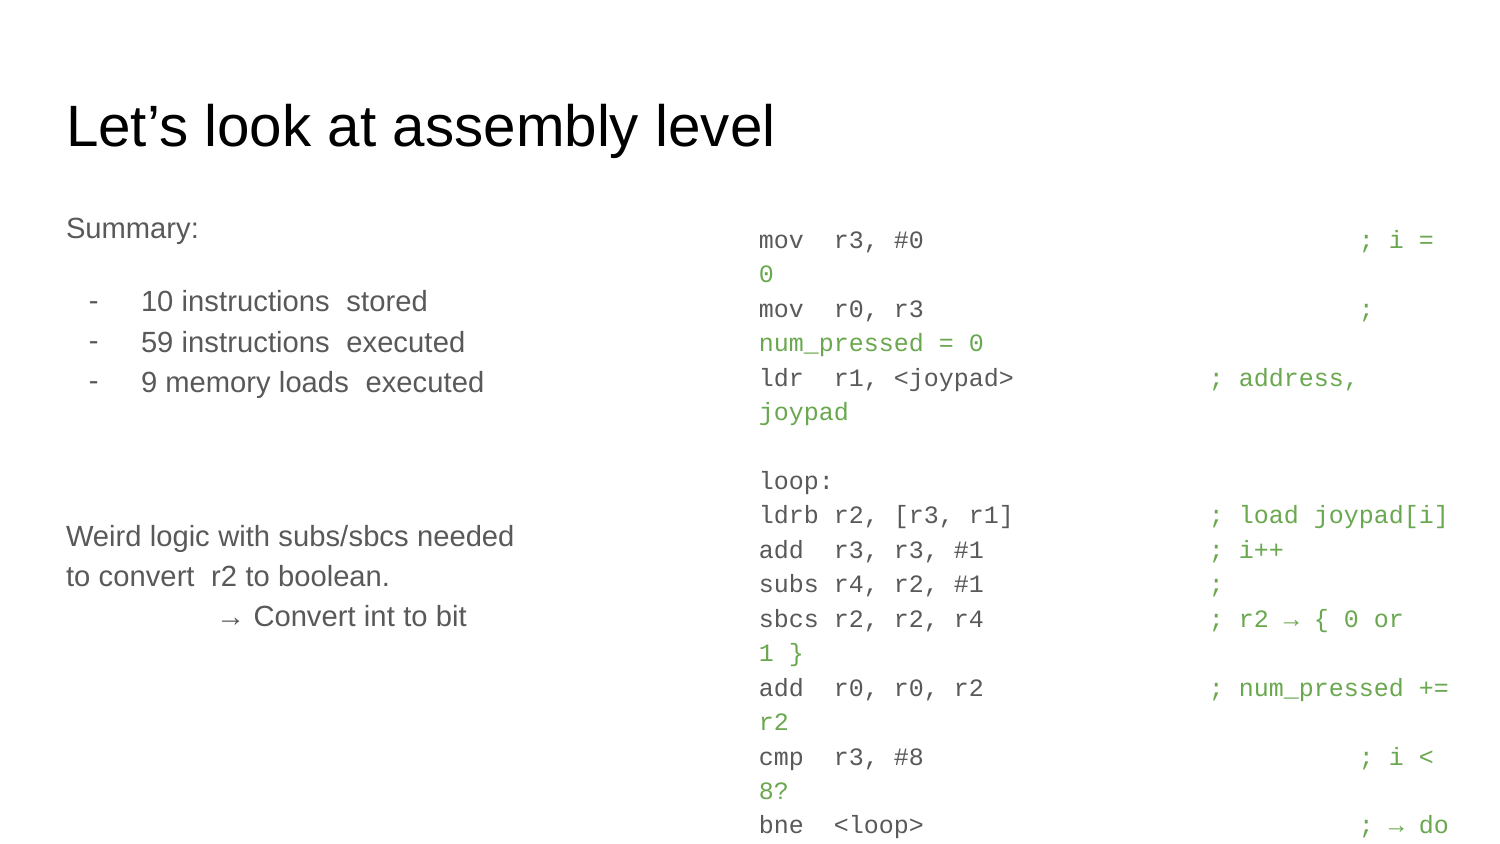

# Let’s look at assembly level
Summary:
10 instructions  stored
59 instructions  executed
9 memory loads  executed
Weird logic with subs/sbcs needed
to convert  r2 to boolean.
	→ Convert int to bit

mov  r3, #0			; i = 0
mov  r0, r3			; num_pressed = 0
ldr  r1, <joypad>		; address, joypad
loop:
ldrb r2, [r3, r1]		; load joypad[i]
add  r3, r3, #1		; i++
subs r4, r2, #1		;
sbcs r2, r2, r4		; r2 → { 0 or 1 }
add  r0, r0, r2		; num_pressed += r2
cmp  r3, #8			; i < 8?
bne  <loop>			; → do another loop